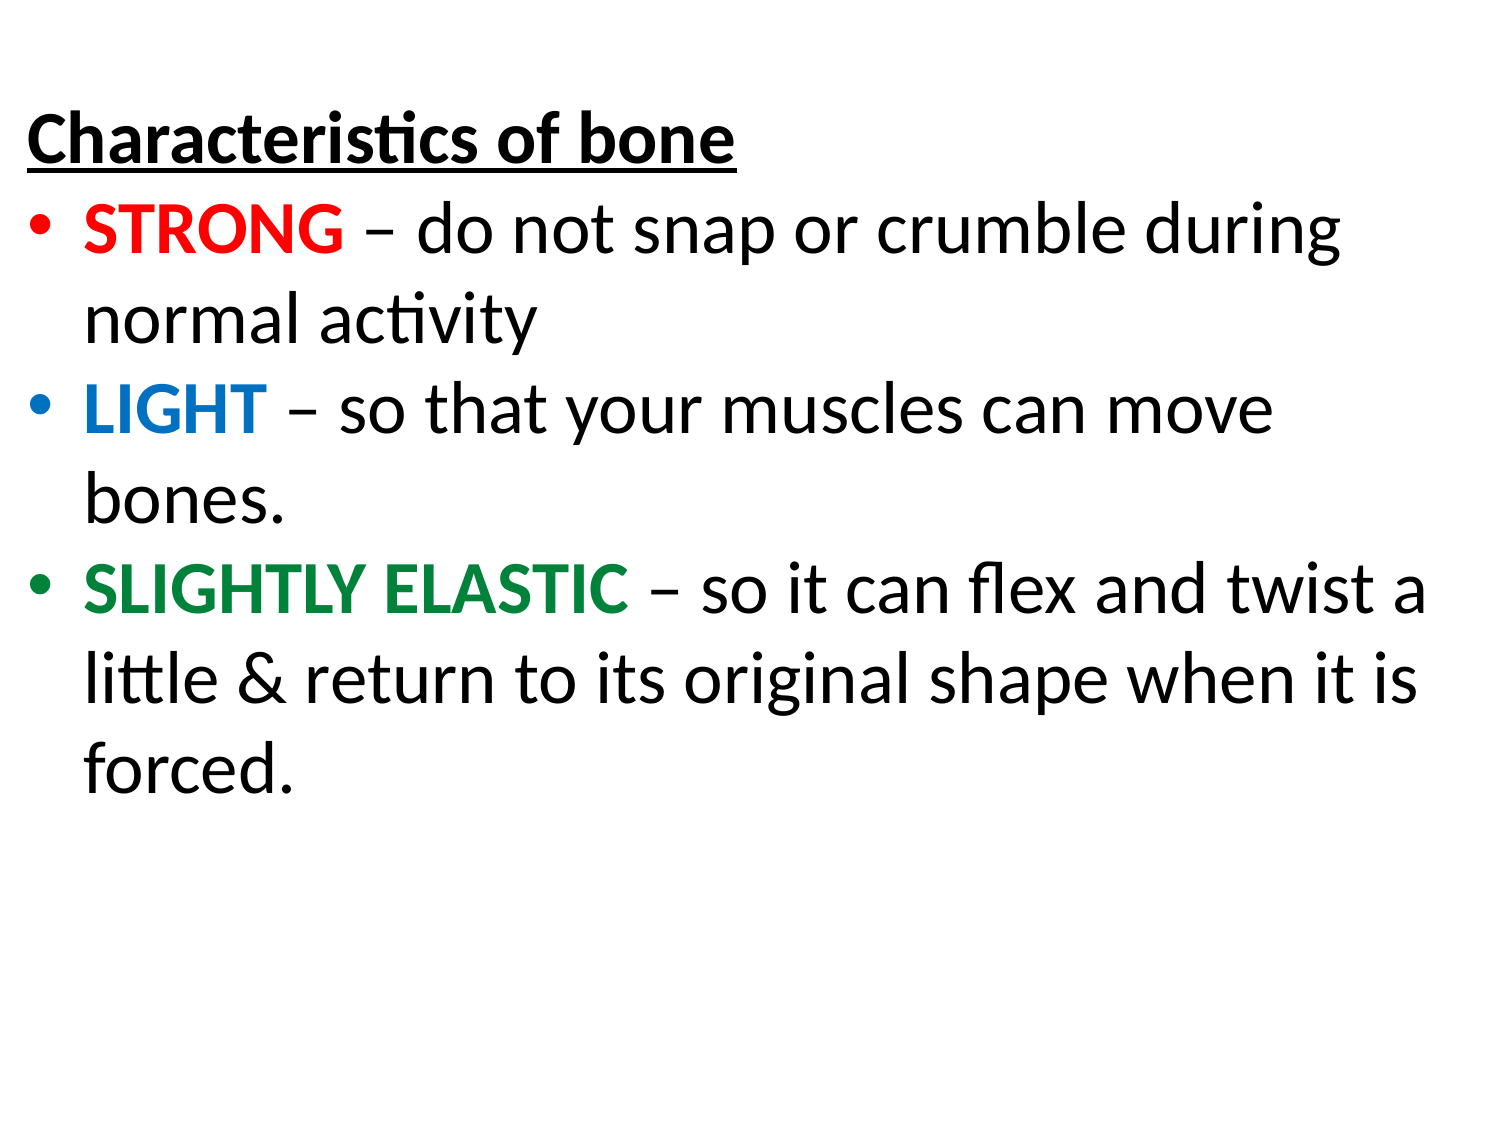

Characteristics of bone
STRONG – do not snap or crumble during normal activity
LIGHT – so that your muscles can move bones.
SLIGHTLY ELASTIC – so it can flex and twist a little & return to its original shape when it is forced.